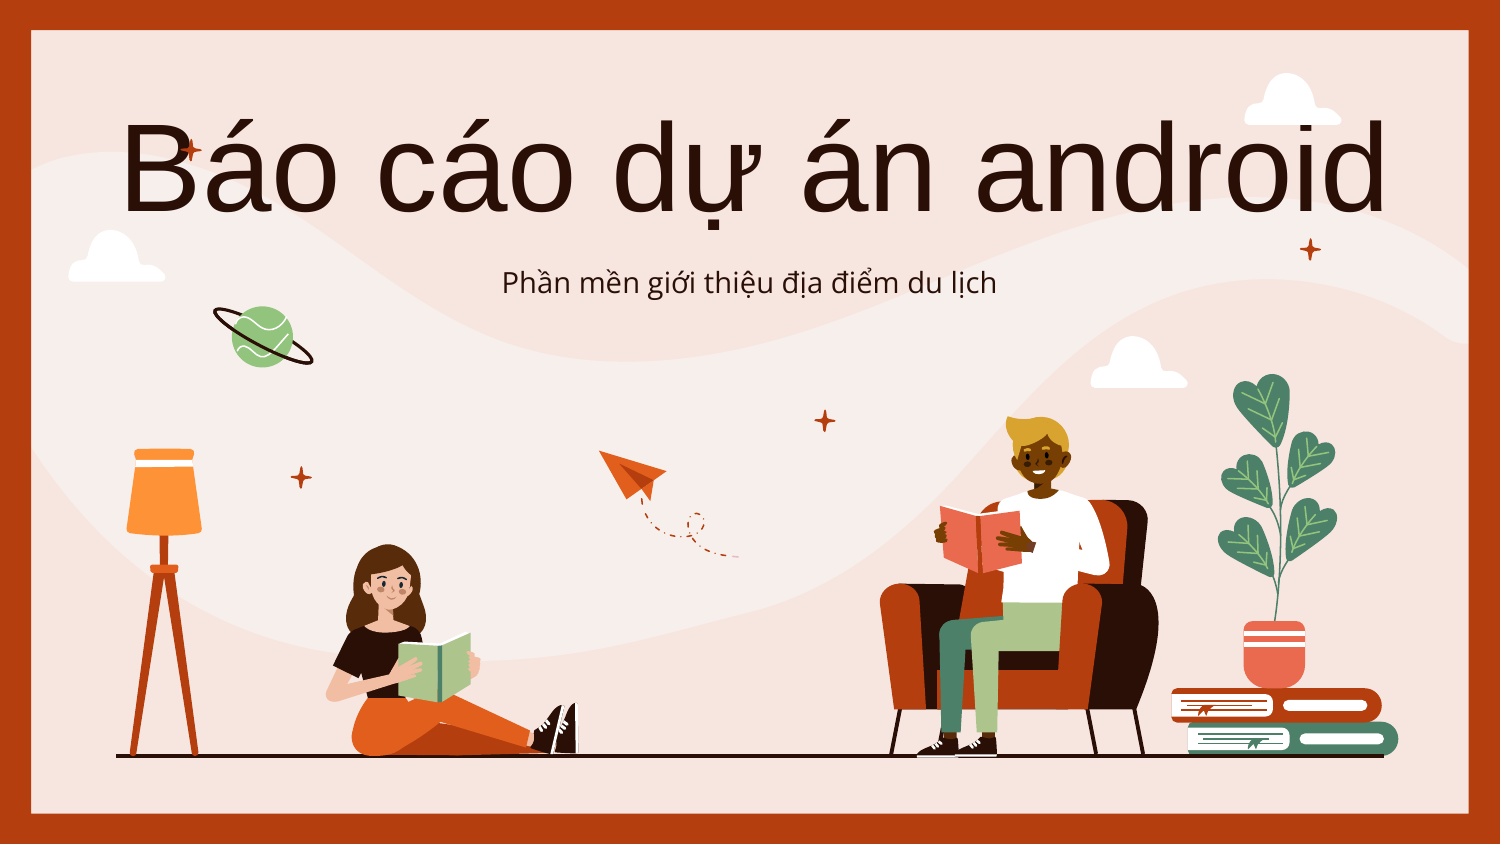

# Báo cáo dự án android

Phần mền giới thiệu địa điểm du lịch